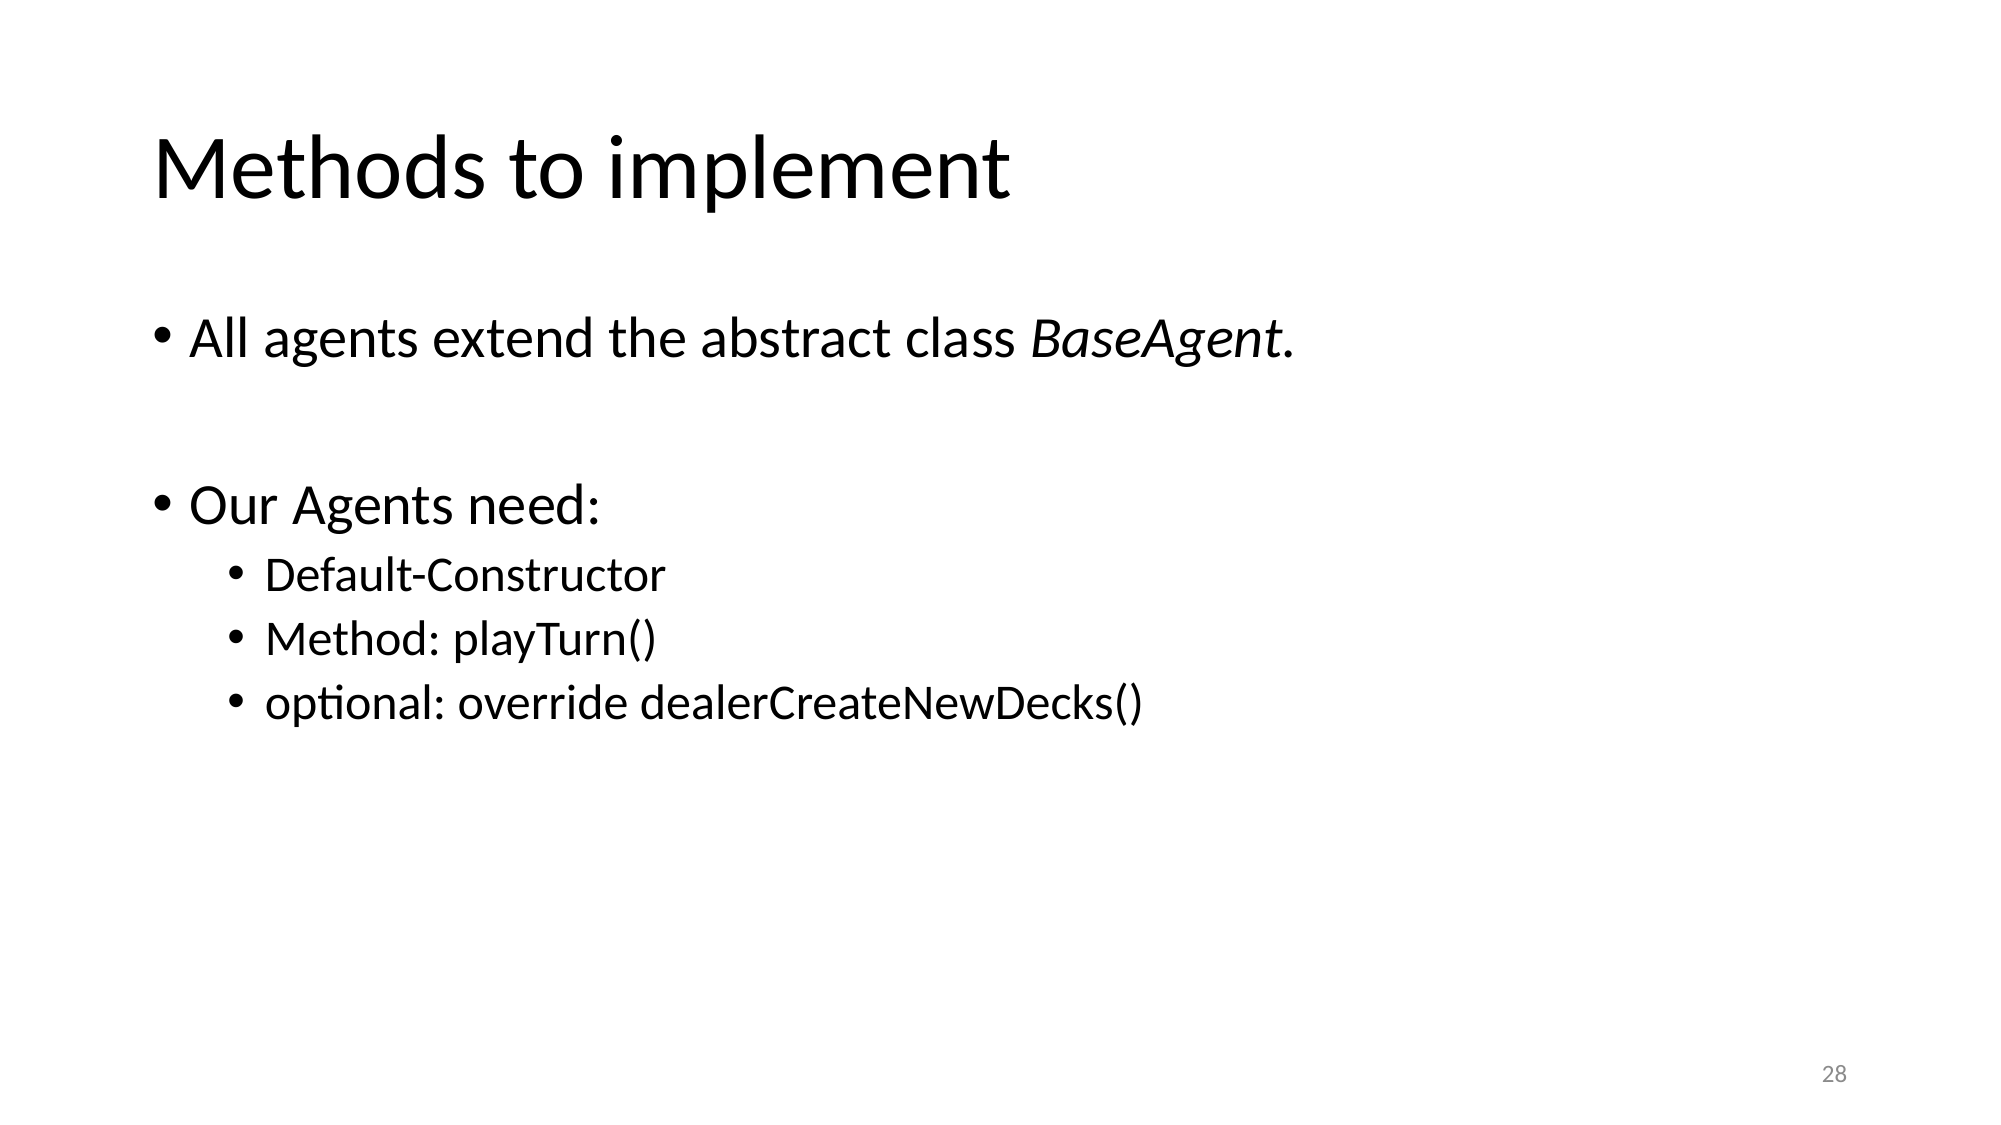

# Methods to implement
All agents extend the abstract class BaseAgent.

Our Agents need:
Default-Constructor
Method: playTurn()
optional: override dealerCreateNewDecks()

28